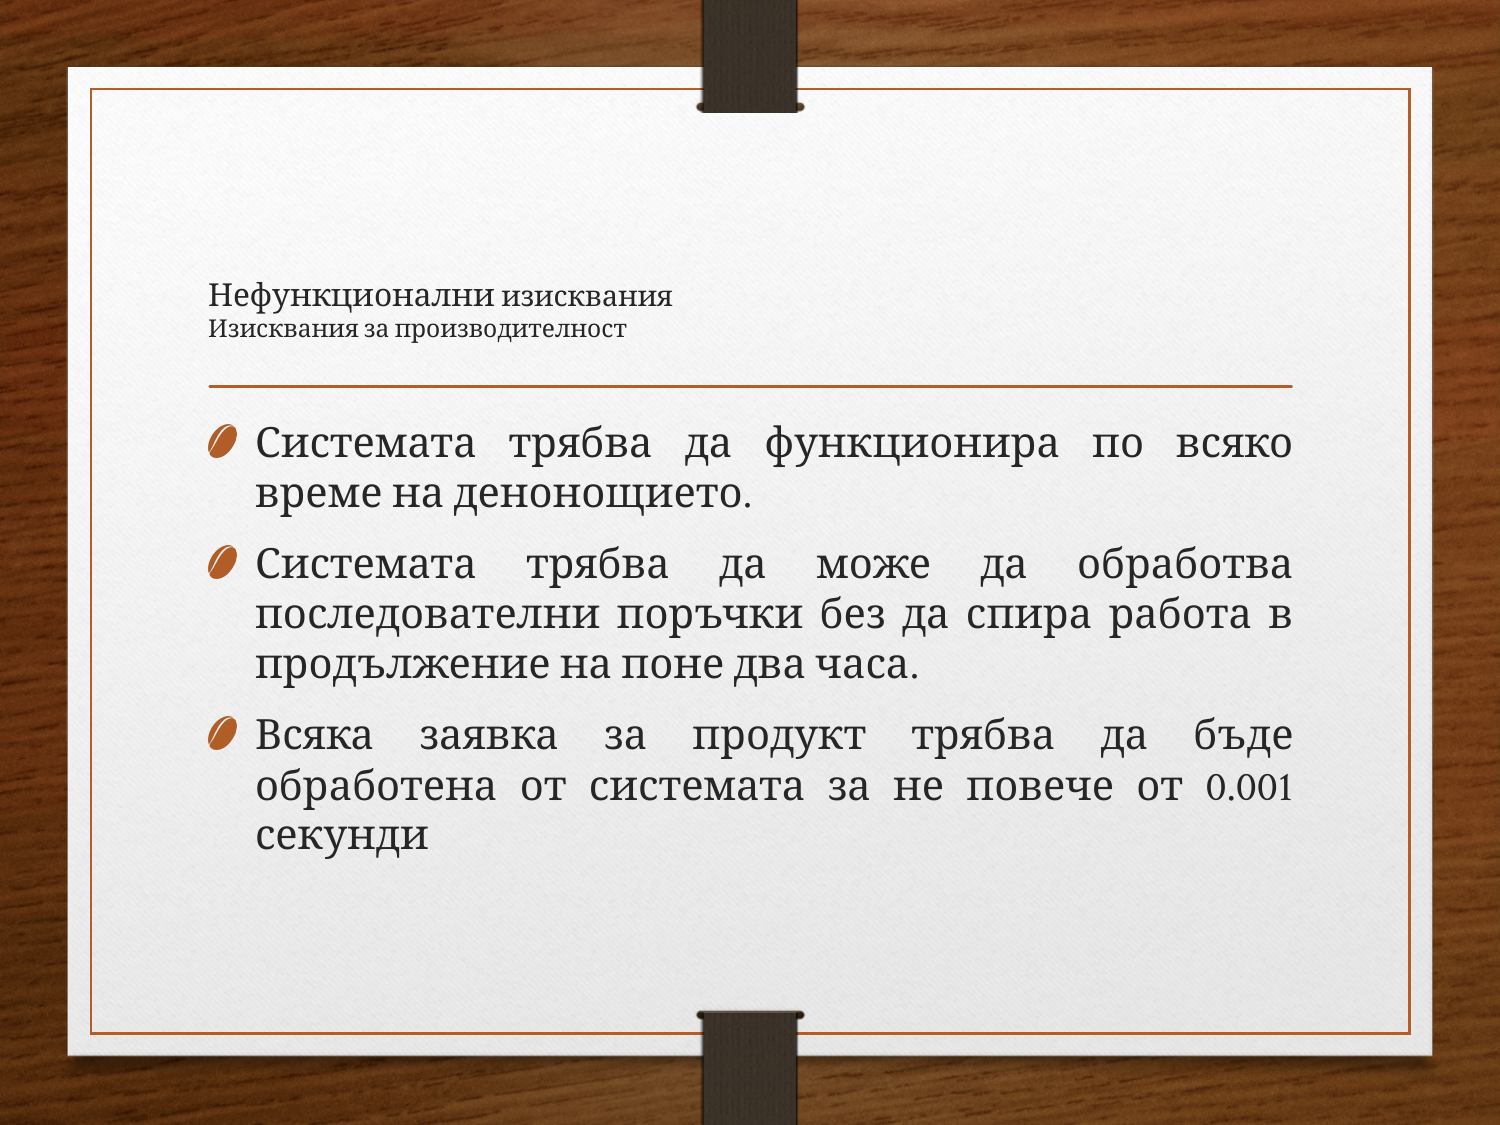

# Нефункционални изисквания Изисквания за производителност
Системата трябва да функционира по всяко време на денонощието.
Системата трябва да може да обработва последователни поръчки без да спира работа в продължение на поне два часа.
Всяка заявка за продукт трябва да бъде обработена от системата за не повече от 0.001 секунди